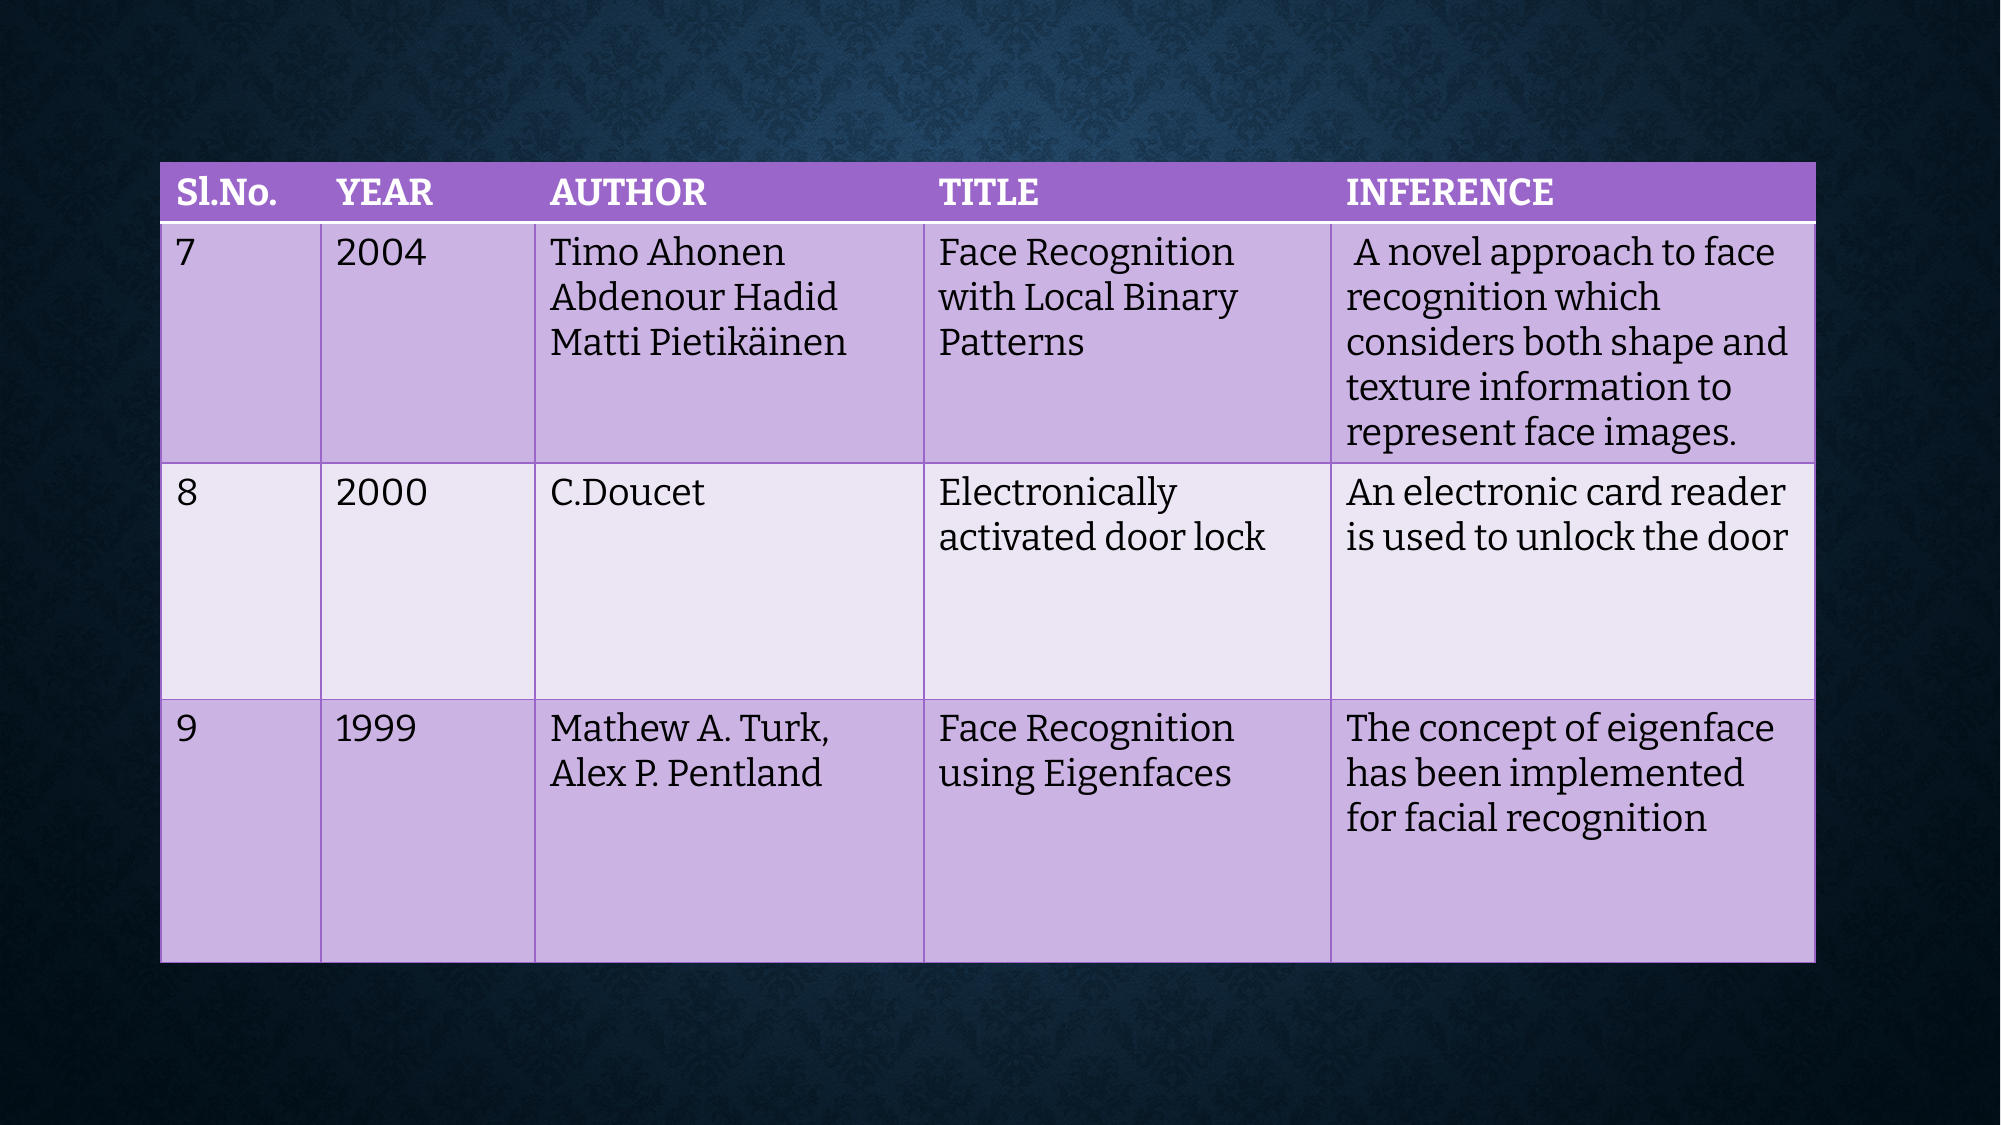

| Sl.No. | YEAR | AUTHOR | TITLE | INFERENCE |
| --- | --- | --- | --- | --- |
| 7 | 2004 | Timo Ahonen Abdenour Hadid Matti Pietikäinen | Face Recognition with Local Binary Patterns | A novel approach to face recognition which considers both shape and texture information to represent face images. |
| 8 | 2000 | C.Doucet | Electronically activated door lock | An electronic card reader is used to unlock the door |
| 9 | 1999 | Mathew A. Turk, Alex P. Pentland | Face Recognition using Eigenfaces | The concept of eigenface has been implemented for facial recognition |